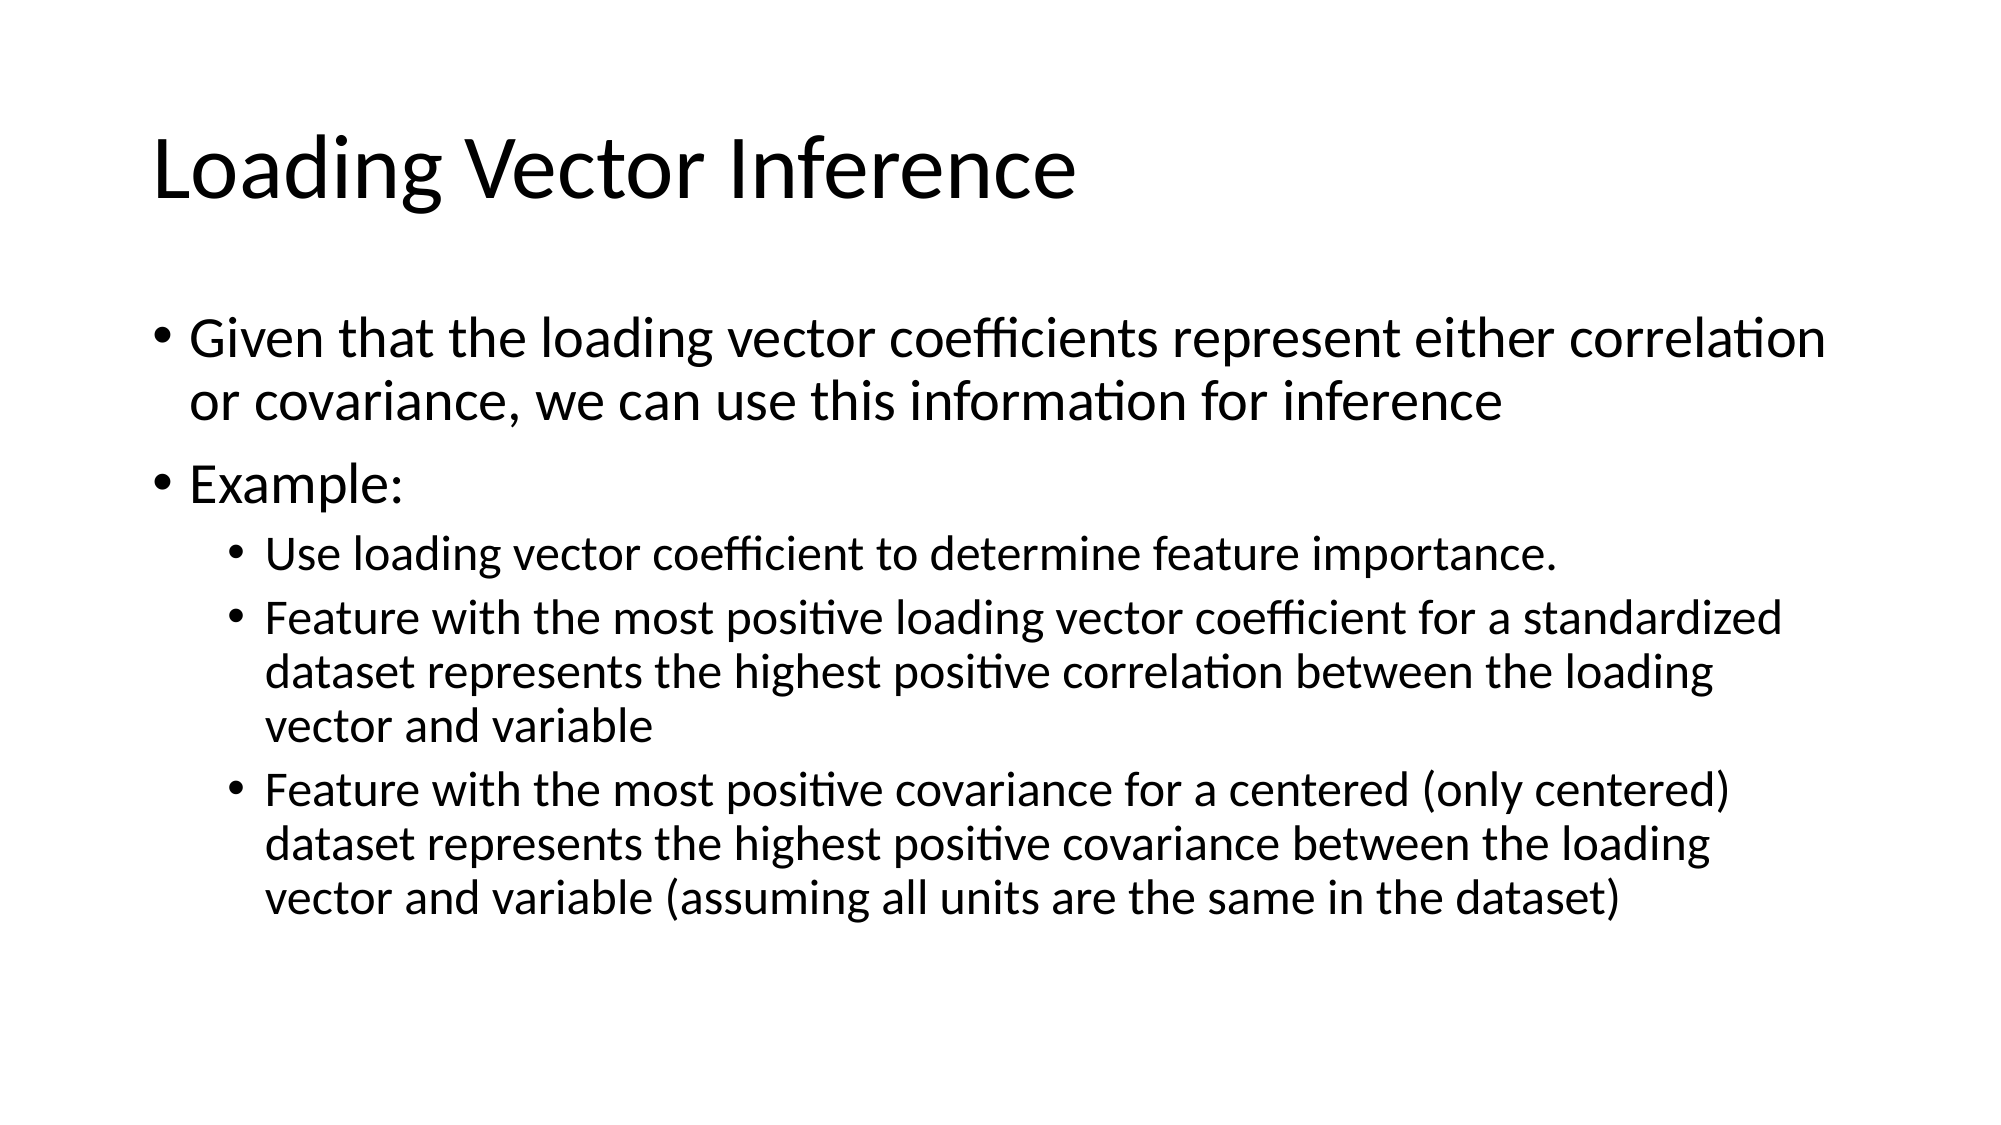

# Loading Vector Inference
Given that the loading vector coefficients represent either correlation or covariance, we can use this information for inference
Example:
Use loading vector coefficient to determine feature importance.
Feature with the most positive loading vector coefficient for a standardized dataset represents the highest positive correlation between the loading vector and variable
Feature with the most positive covariance for a centered (only centered) dataset represents the highest positive covariance between the loading vector and variable (assuming all units are the same in the dataset)